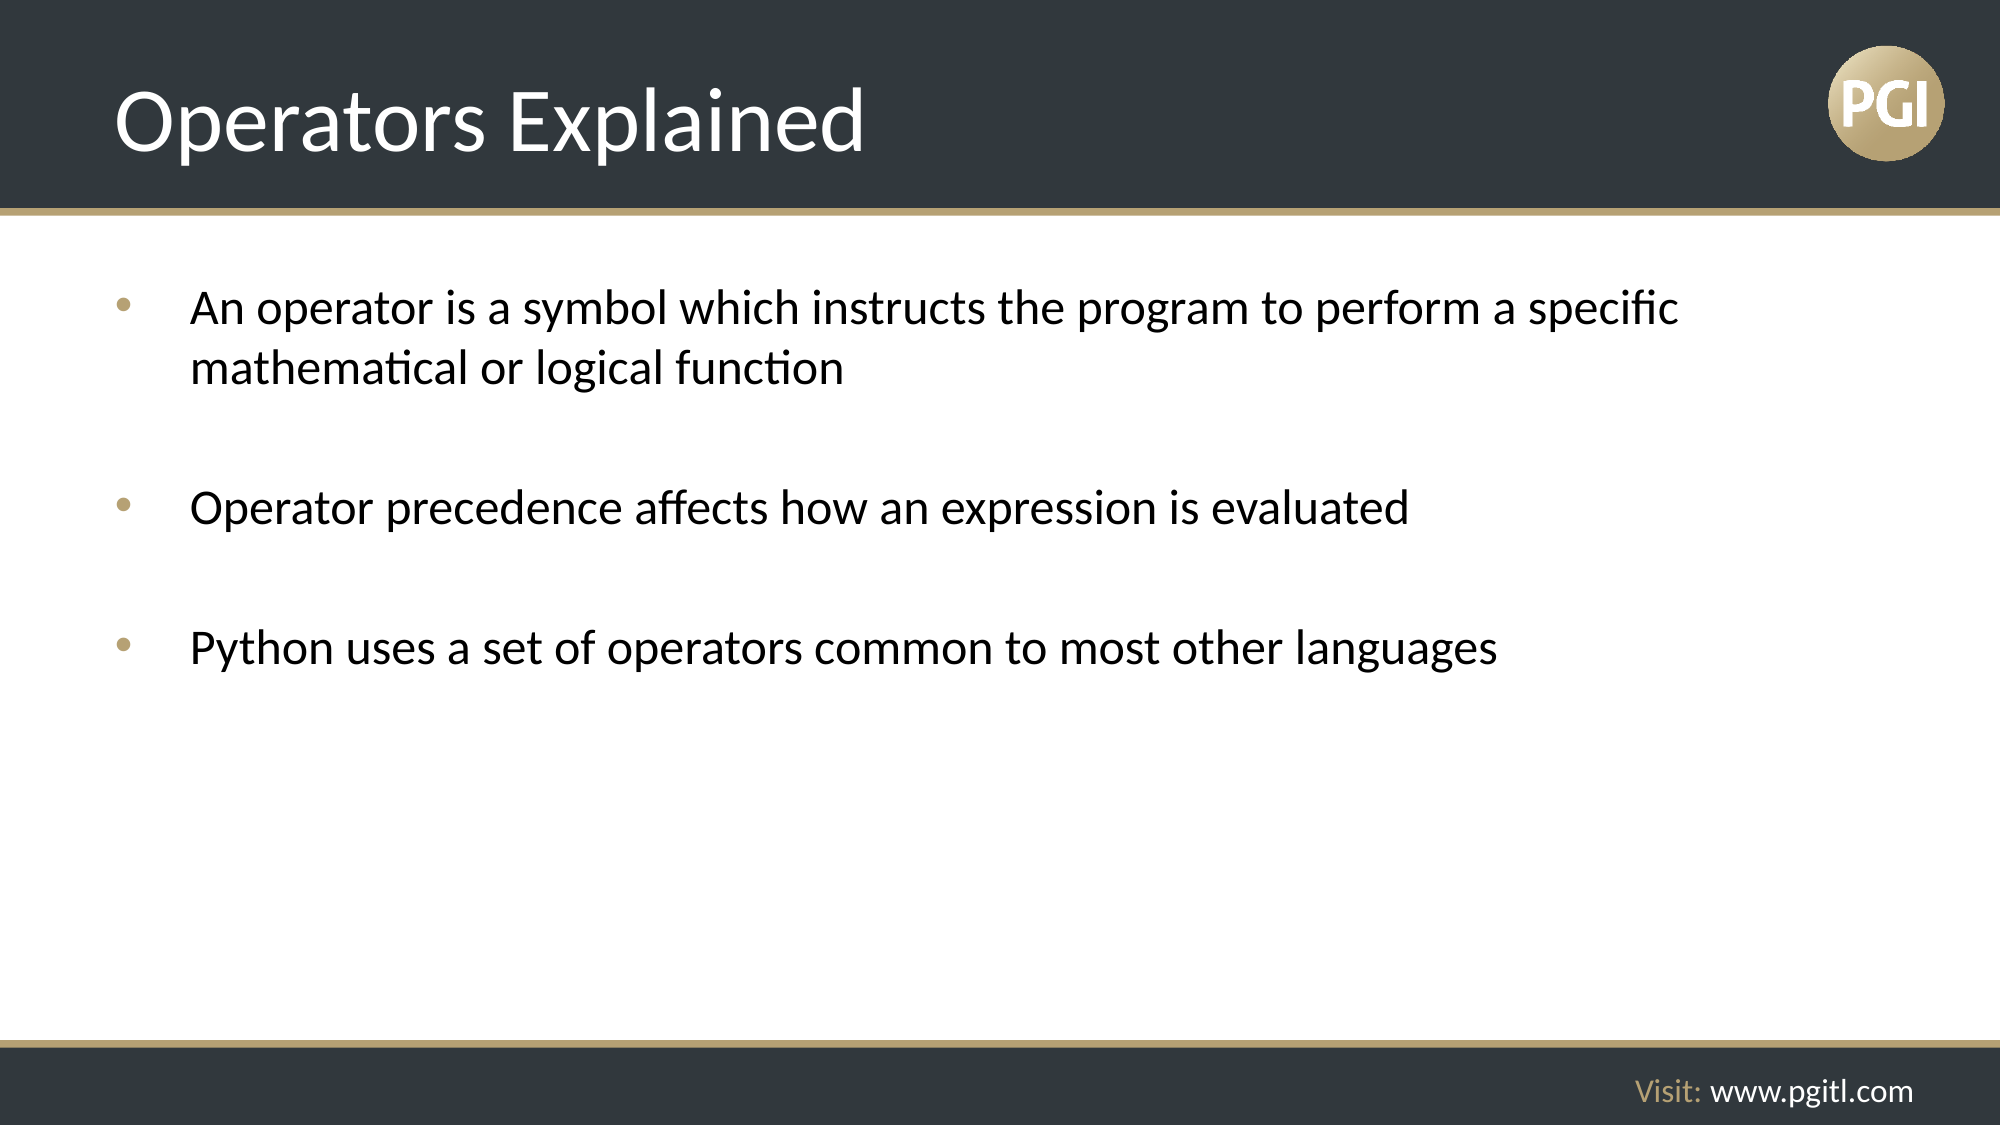

# Operators Explained
An operator is a symbol which instructs the program to perform a specific mathematical or logical function

Operator precedence affects how an expression is evaluated

Python uses a set of operators common to most other languages